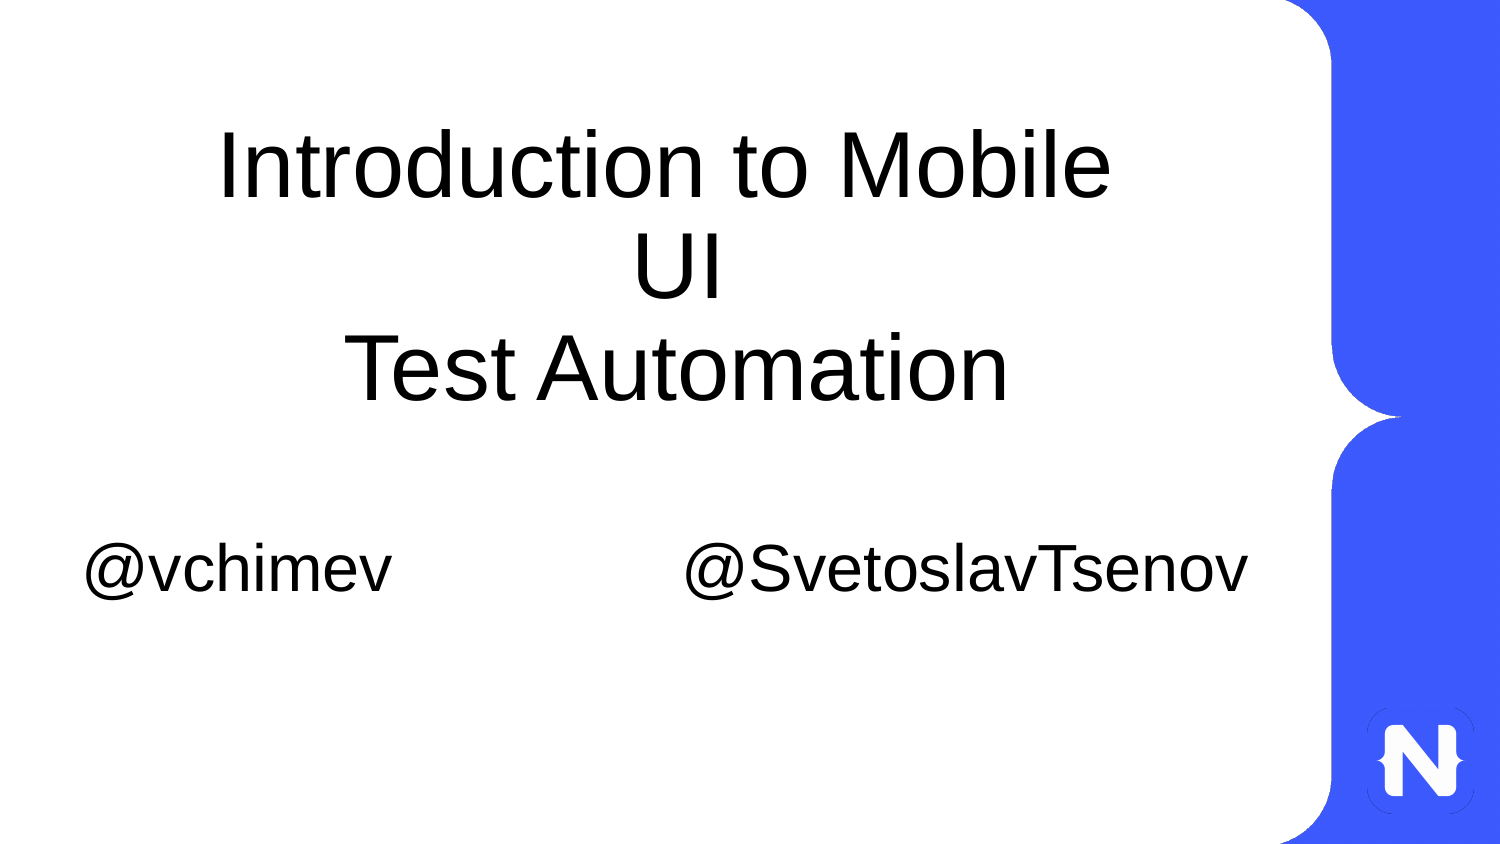

# Introduction to Mobile UI Test Automation

@vchimev		@SvetoslavTsenov